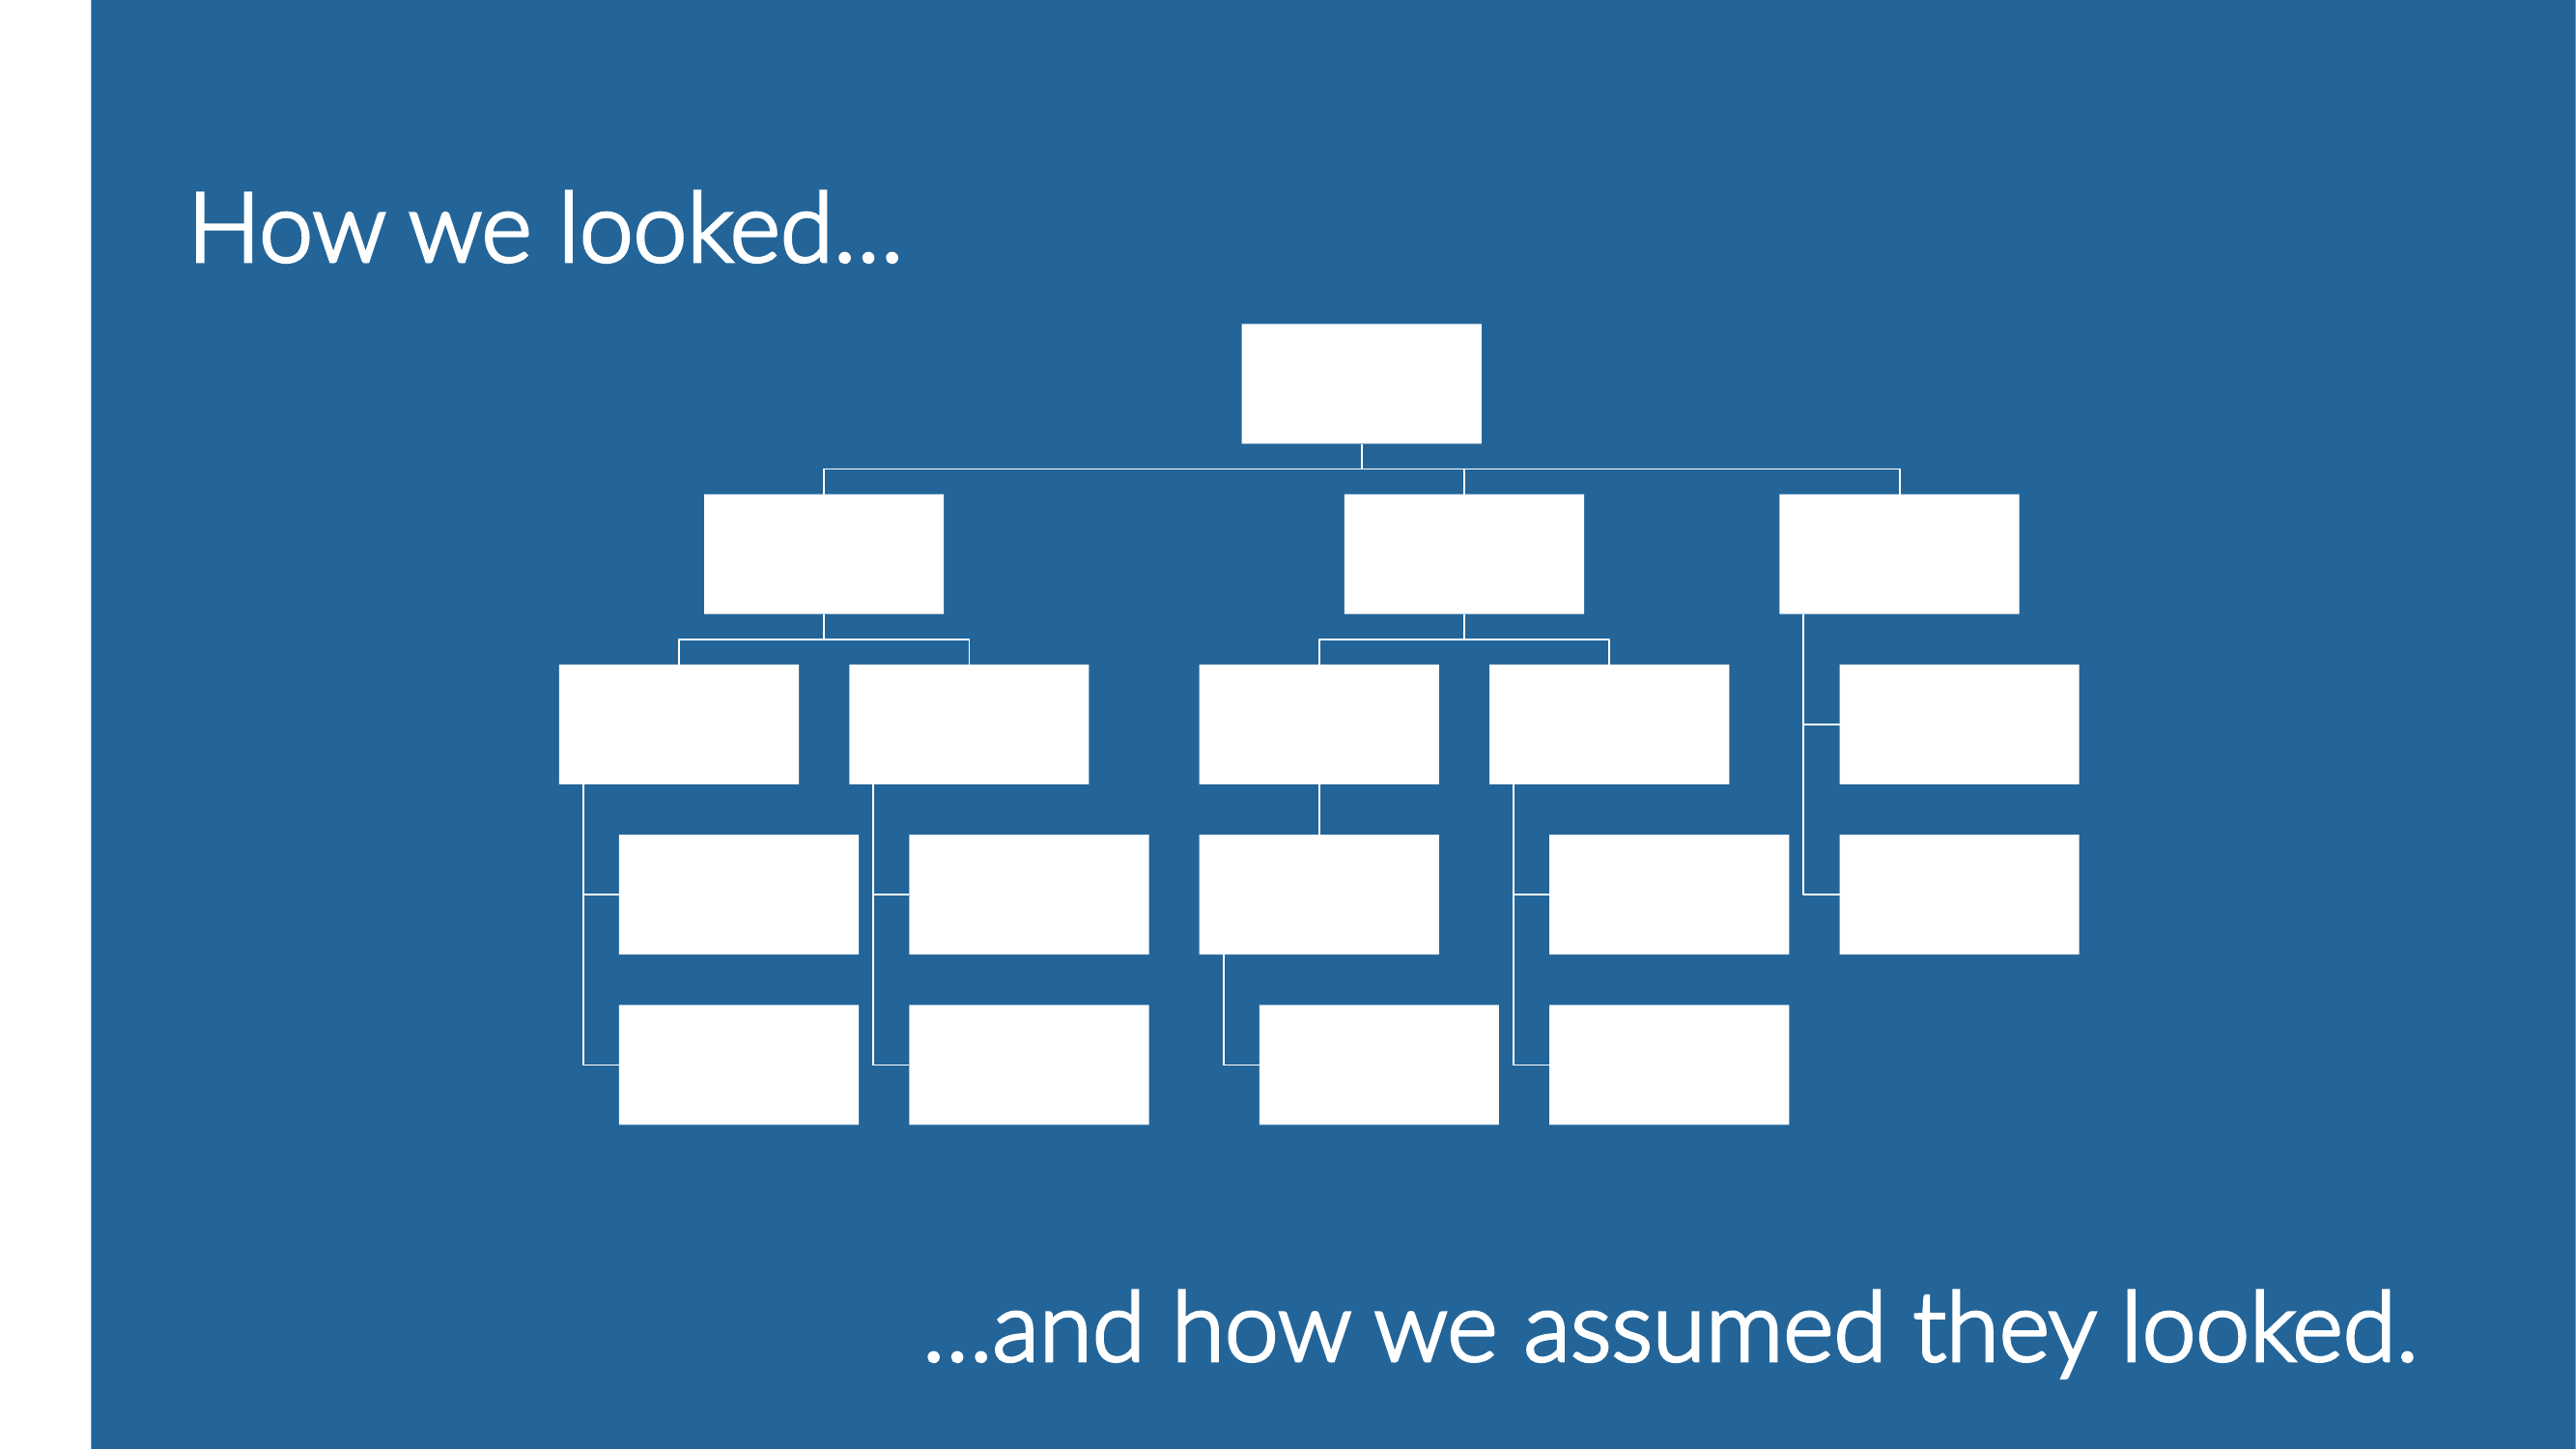

How we looked…

…and how we assumed they looked.